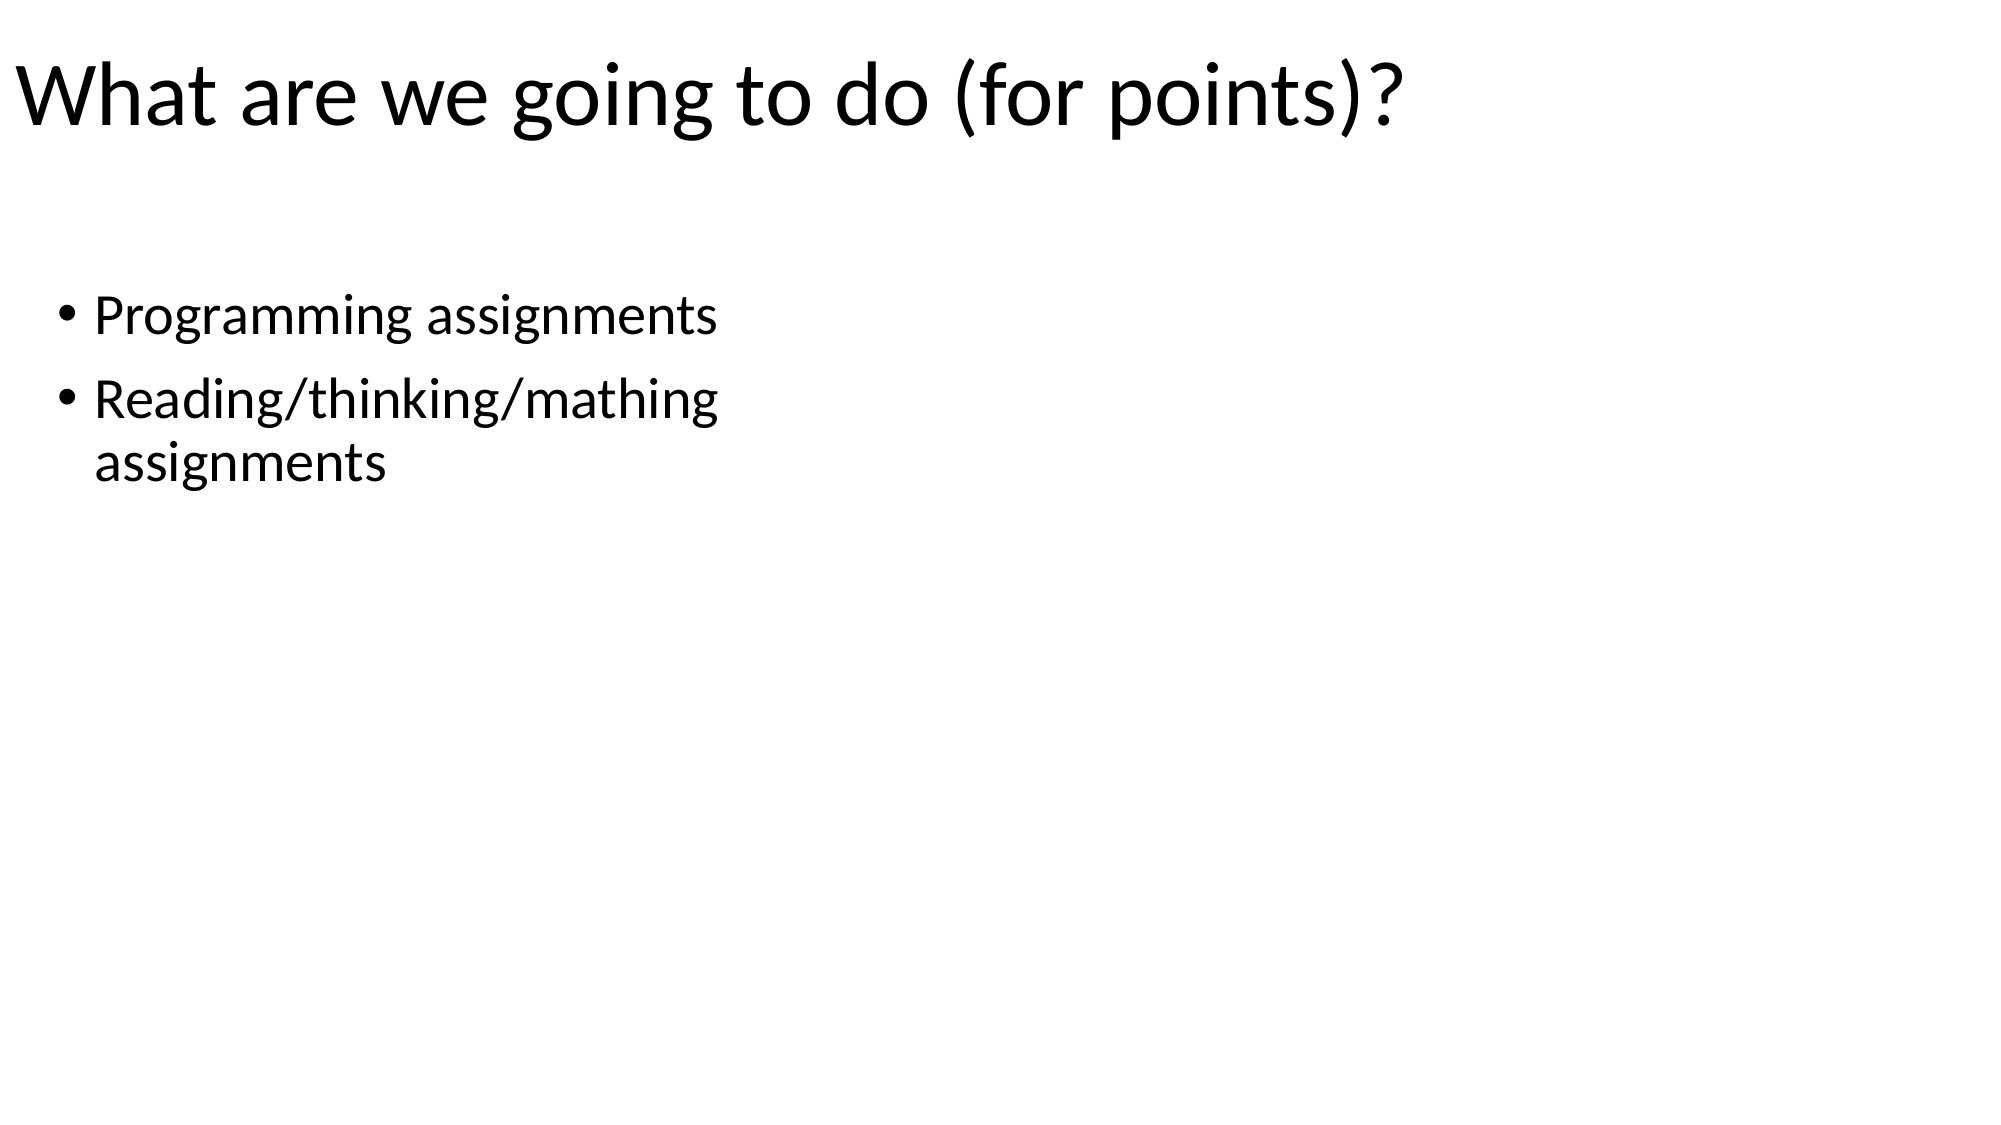

# What are we going to do (for points)?
Programming assignments
Reading/thinking/mathing assignments